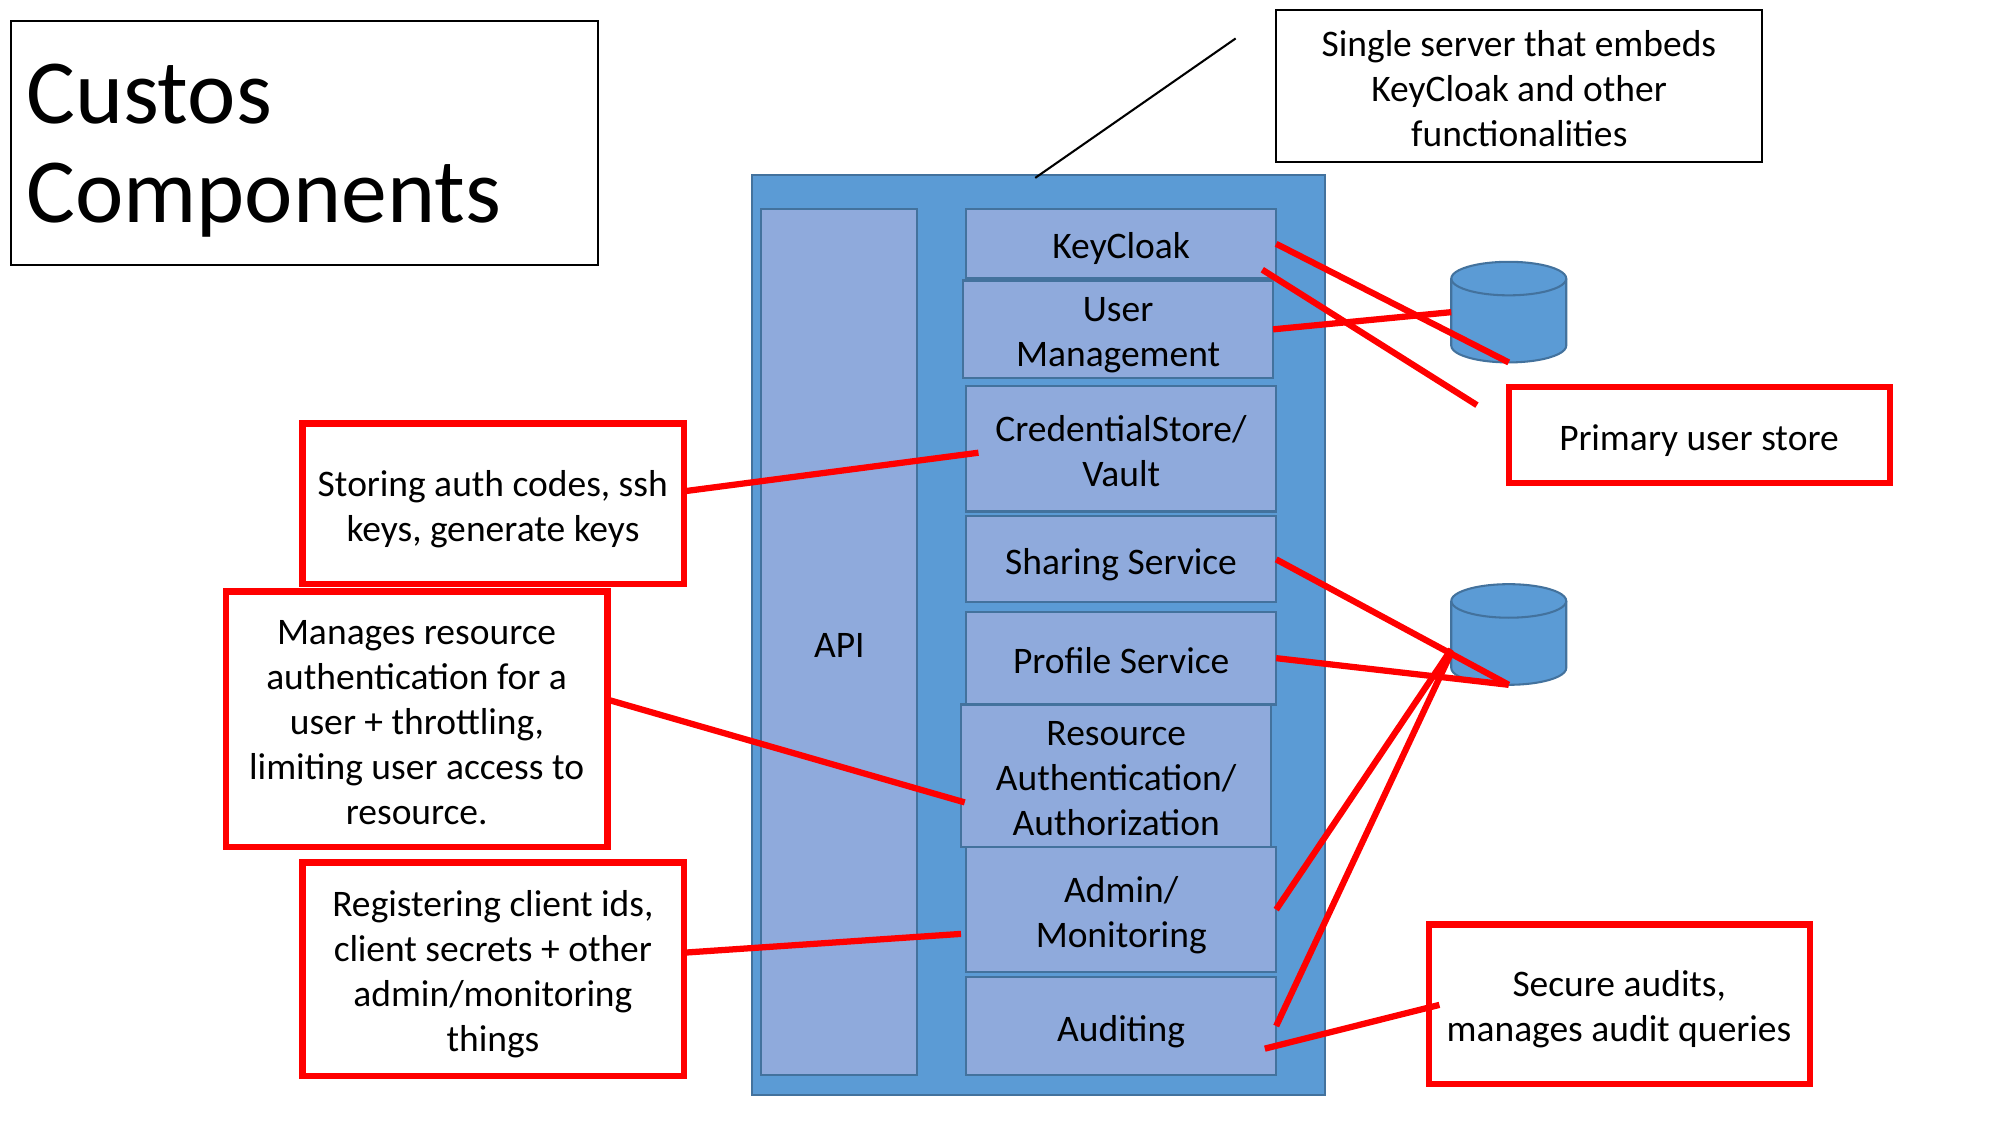

Single server that embeds KeyCloak and other functionalities
# Custos Components

API
KeyCloak

User Management
CredentialStore/Vault
Primary user store
Storing auth codes, ssh keys, generate keys
Sharing Service

Manages resource authentication for a user + throttling, limiting user access to resource.
Profile Service
Resource Authentication/
Authorization
Admin/
Monitoring
Registering client ids, client secrets + other admin/monitoring things
Secure audits, manages audit queries
Auditing